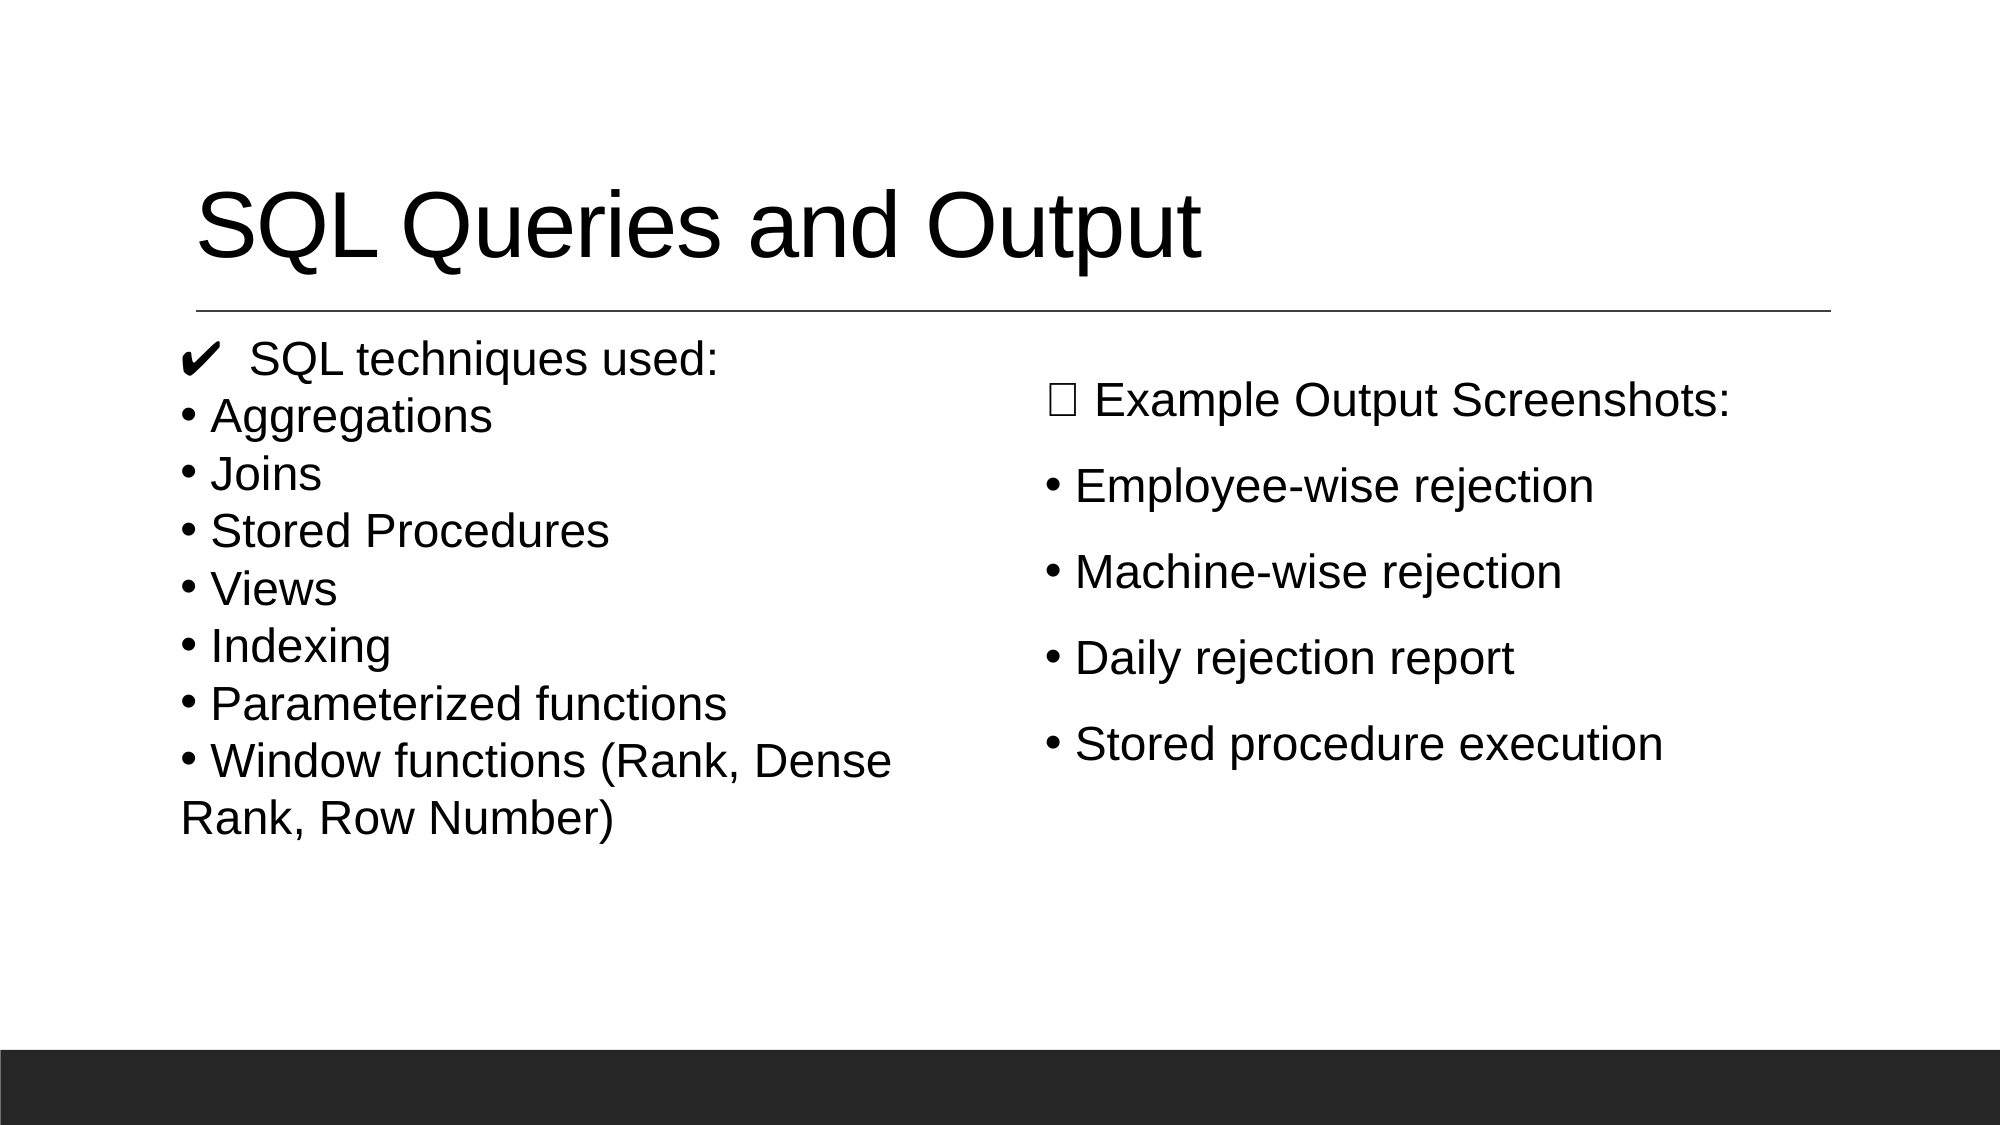

# SQL Queries and Output
✔  SQL techniques used:
 Aggregations
 Joins
 Stored Procedures
 Views
 Indexing
 Parameterized functions
 Window functions (Rank, Dense Rank, Row Number)
🧾 Example Output Screenshots:
 Employee-wise rejection
 Machine-wise rejection
 Daily rejection report
 Stored procedure execution